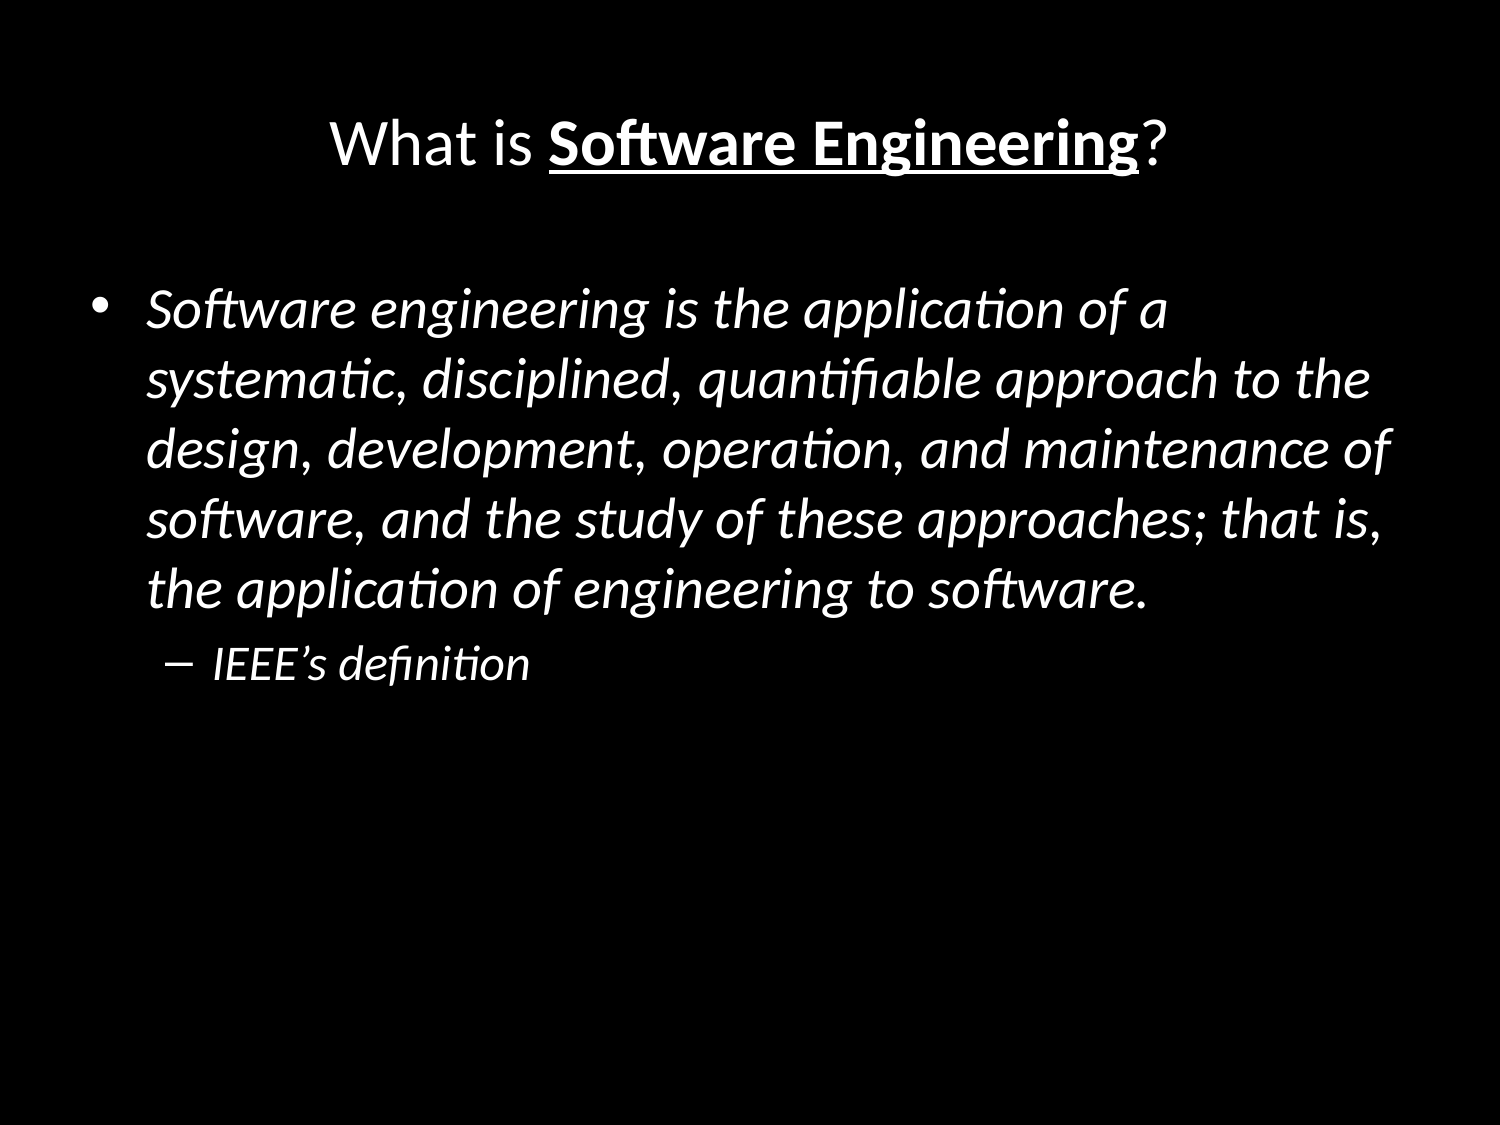

# What is Software Engineering?
Software engineering is the application of a systematic, disciplined, quantifiable approach to the design, development, operation, and maintenance of software, and the study of these approaches; that is, the application of engineering to software.
IEEE’s definition